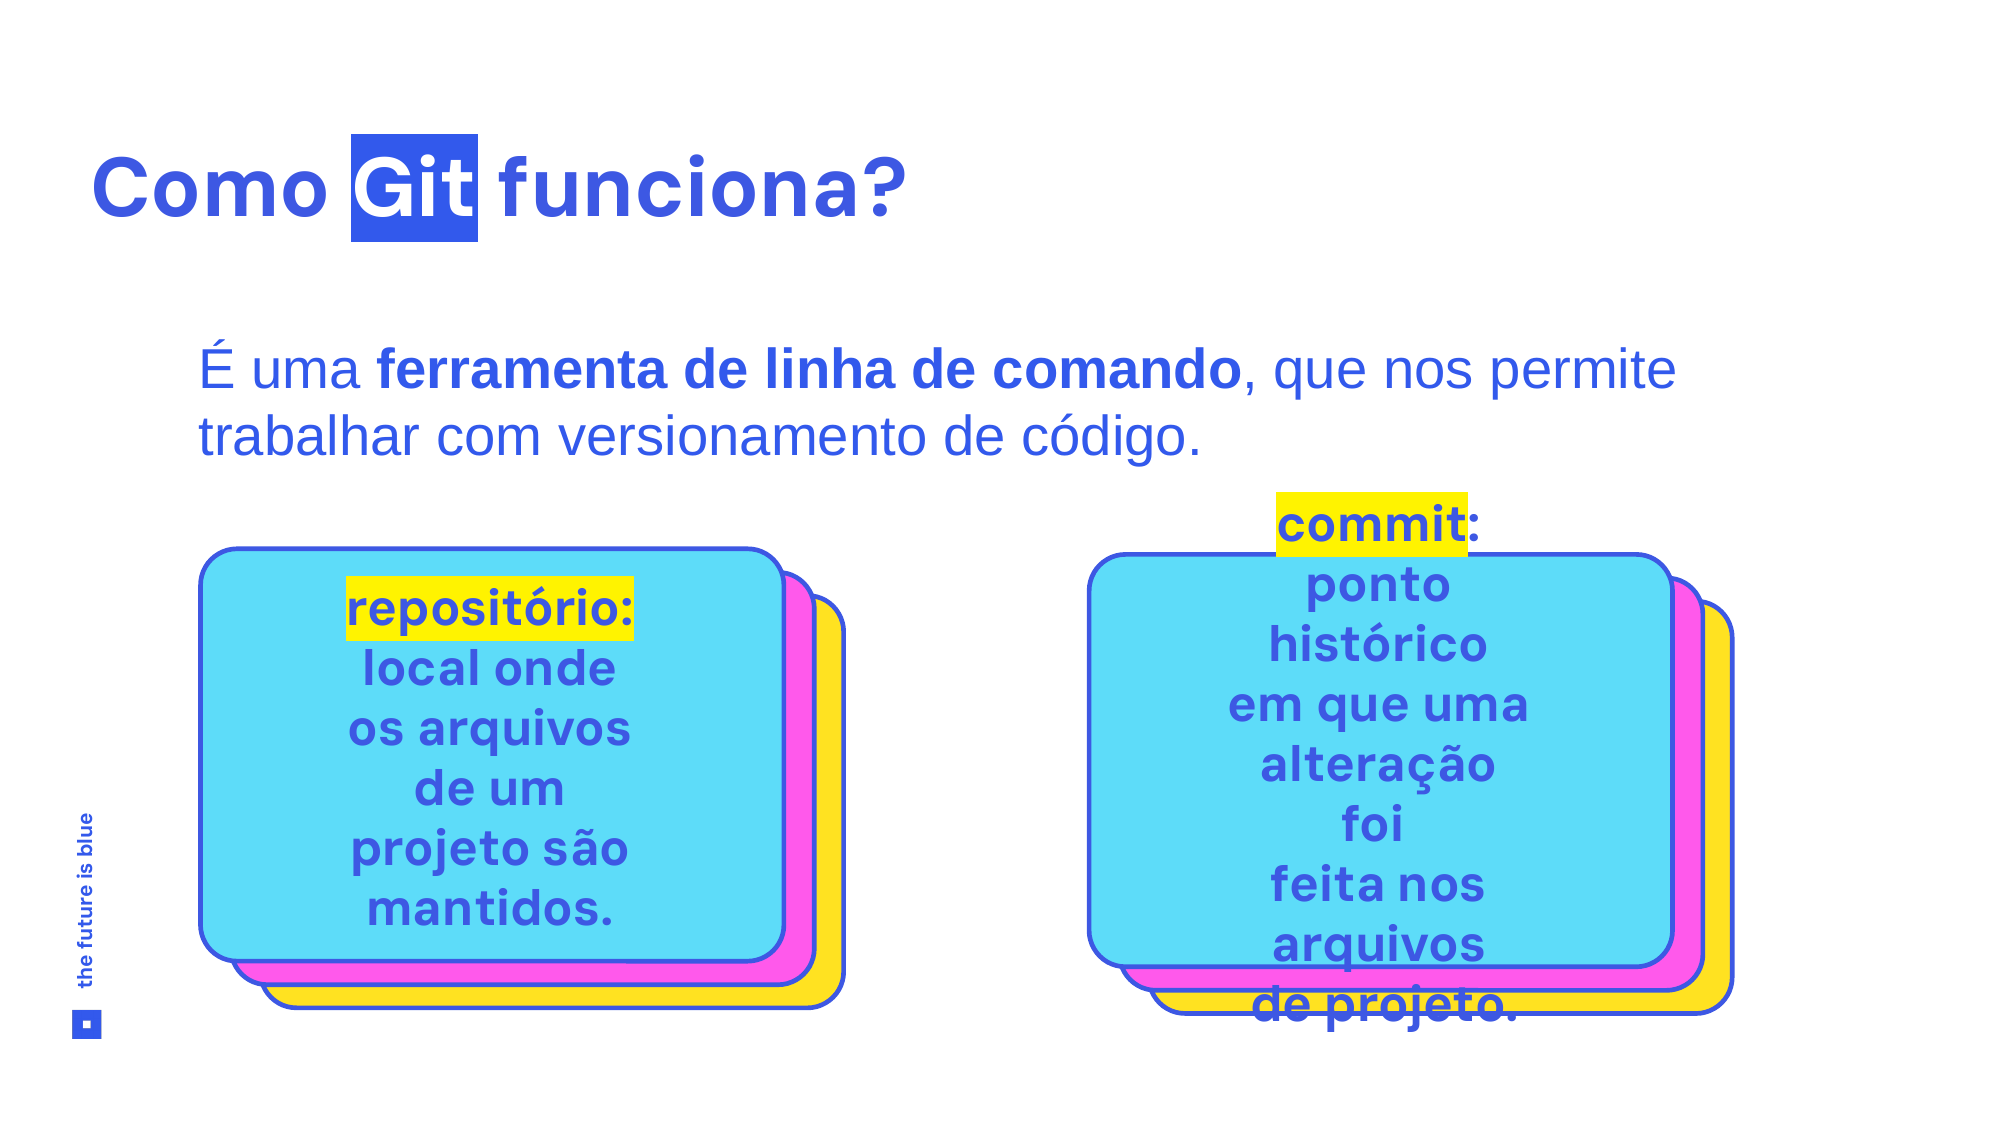

Como Git funciona?

É uma ferramenta de linha de comando, que nos permite trabalhar com versionamento de código.
repositório: local onde os arquivos de um projeto são mantidos.

commit: ponto histórico em que uma alteração foi
feita nos arquivos
 de projeto.